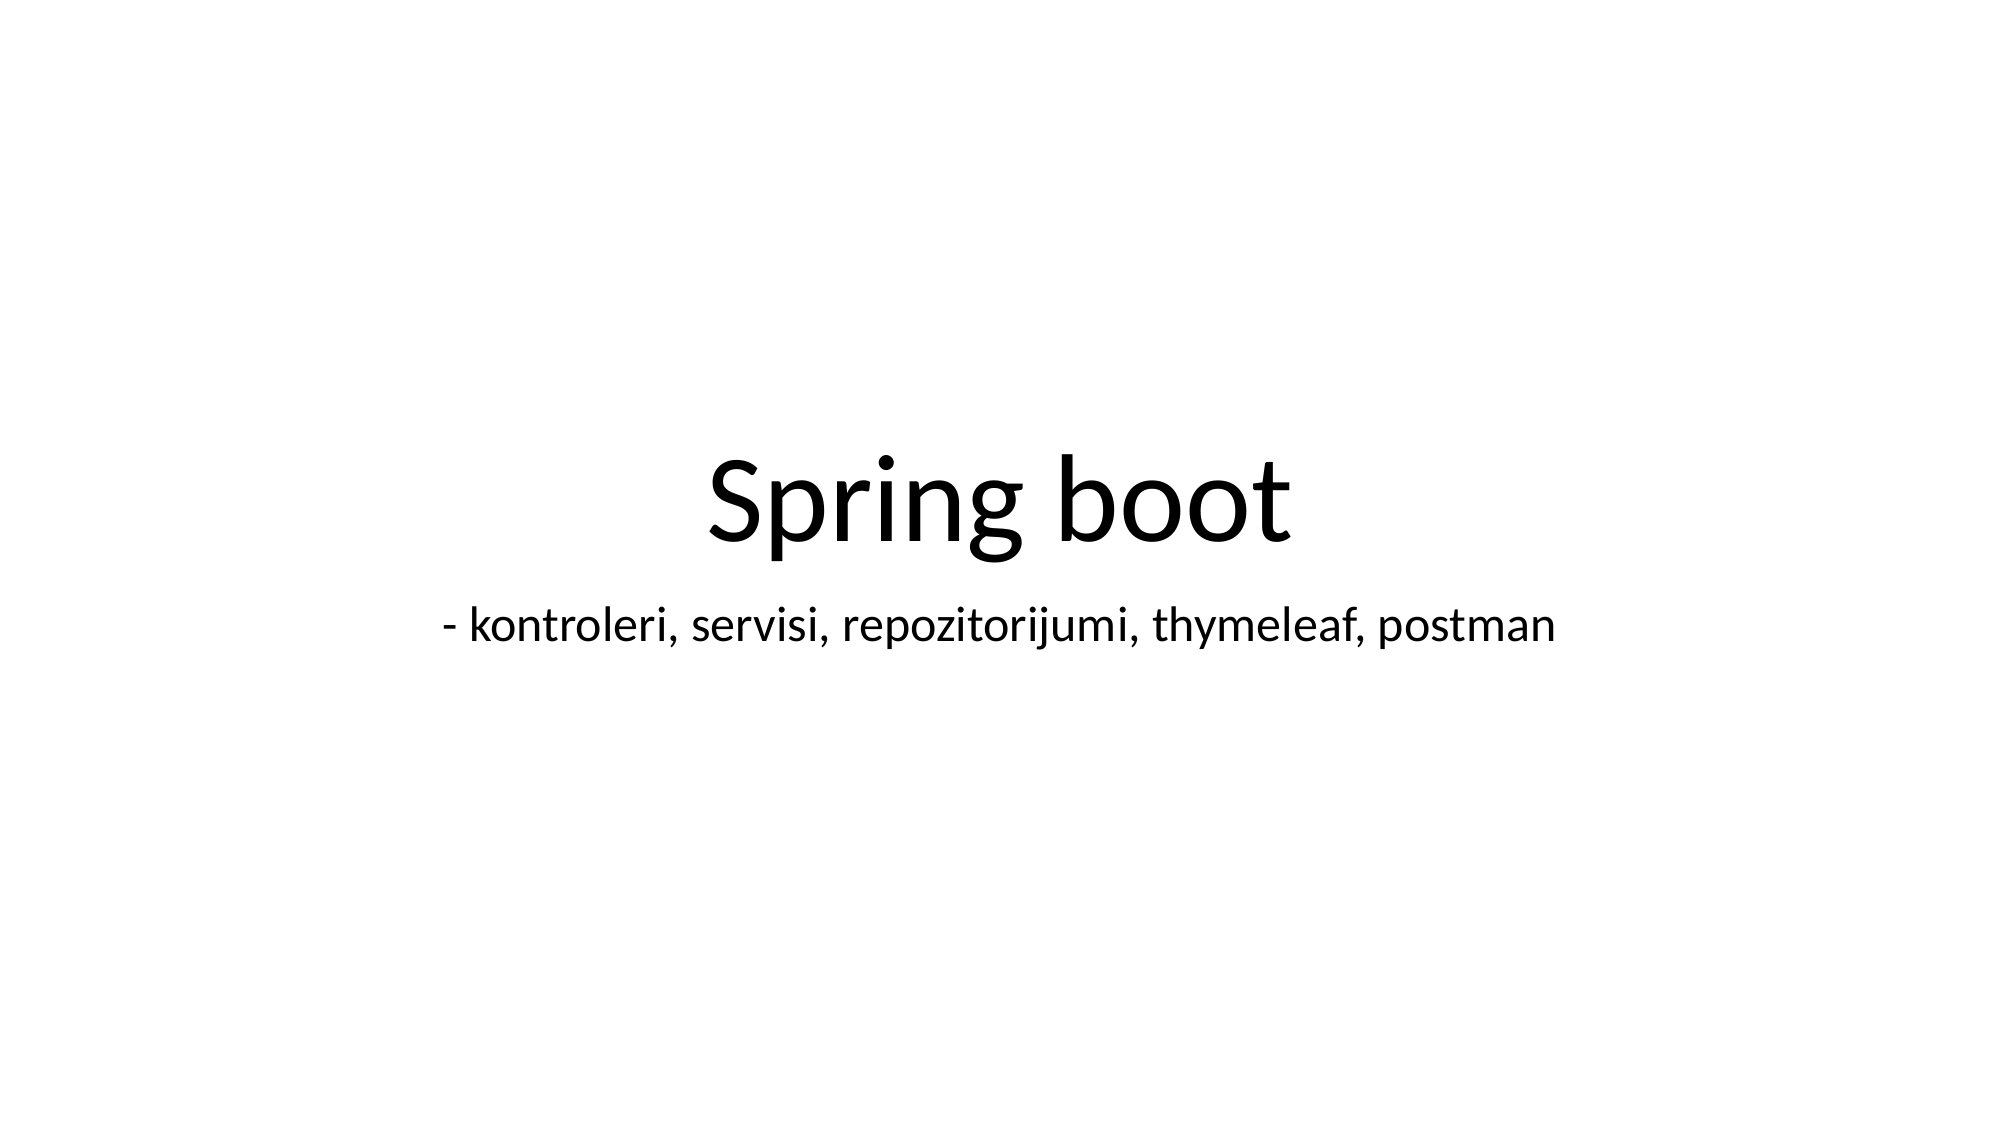

# Spring boot
- kontroleri, servisi, repozitorijumi, thymeleaf, postman